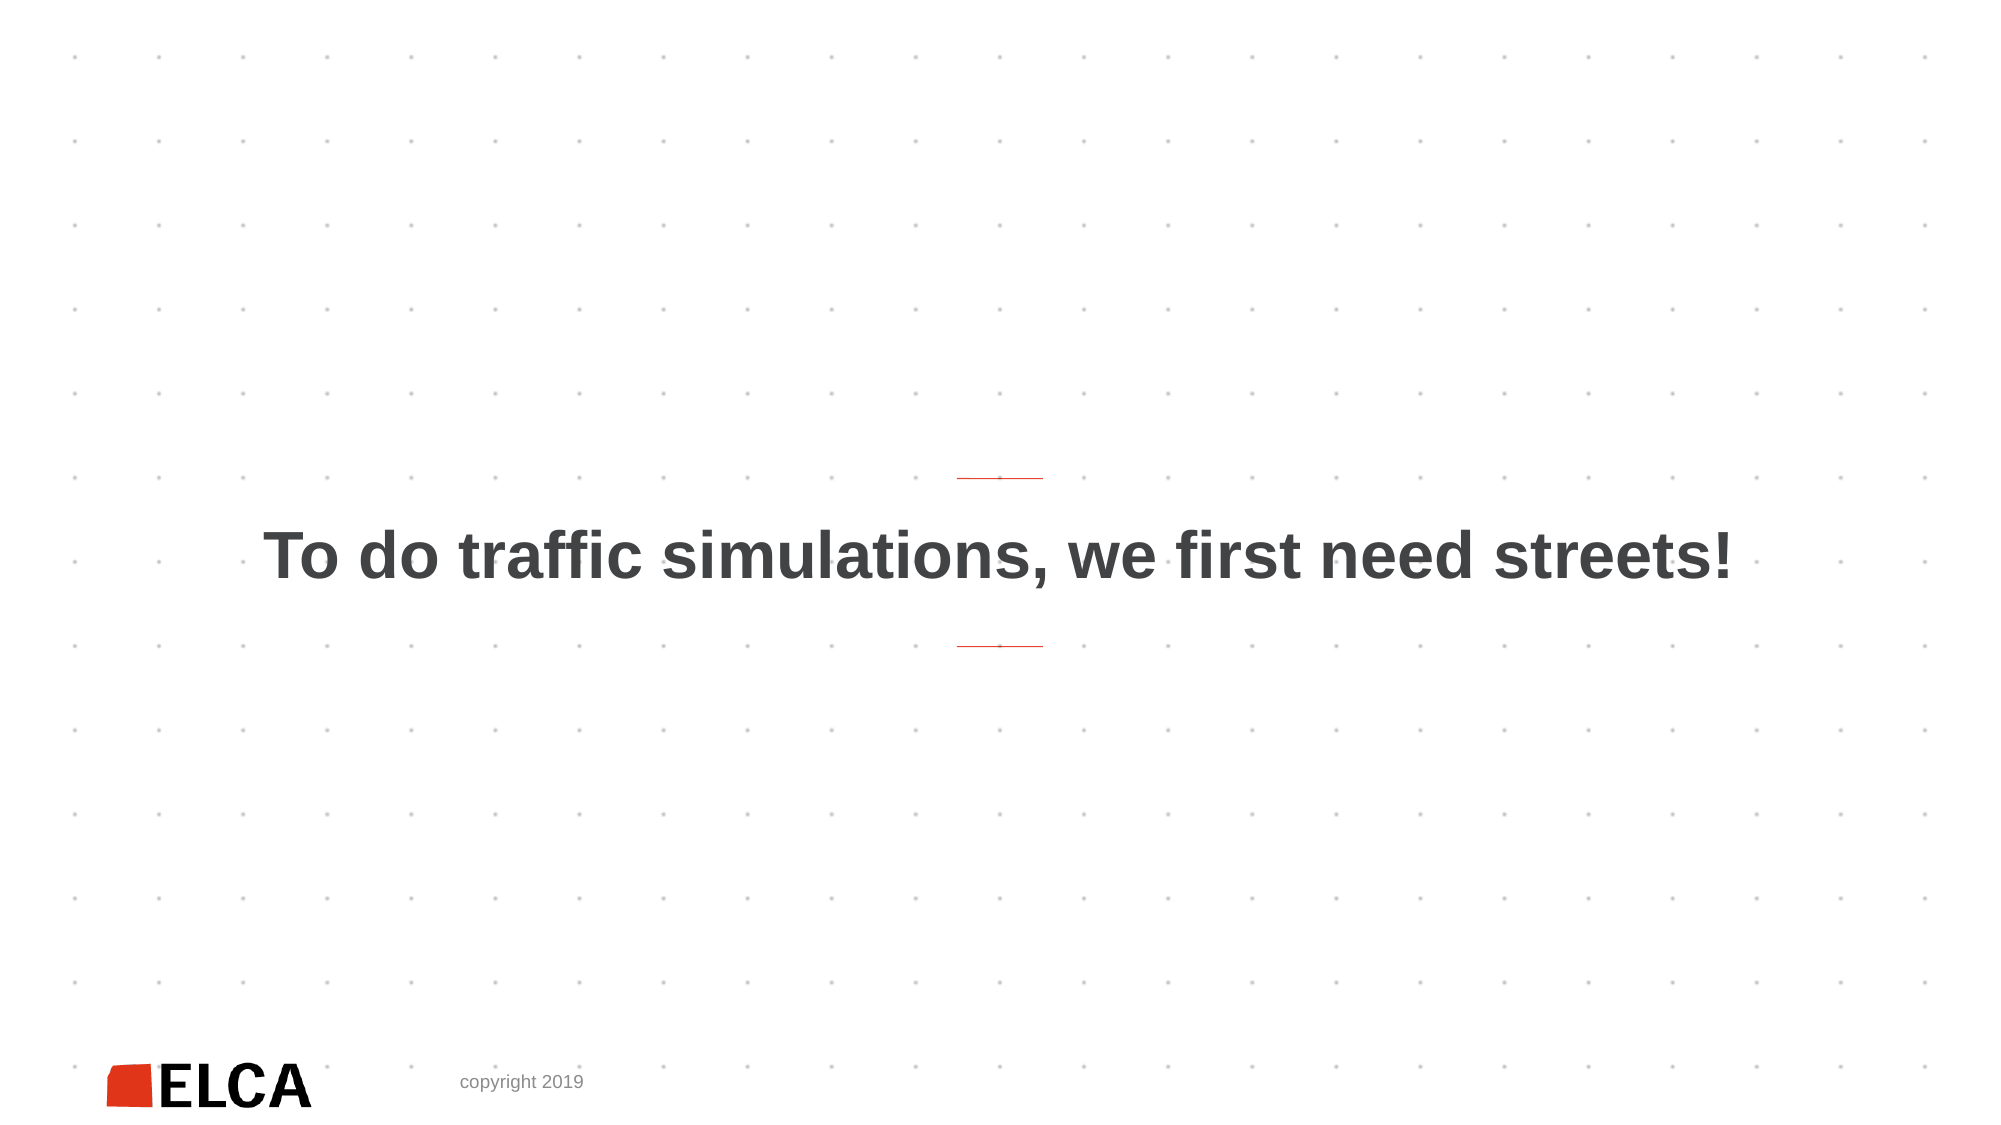

# To do traffic simulations, we first need streets!